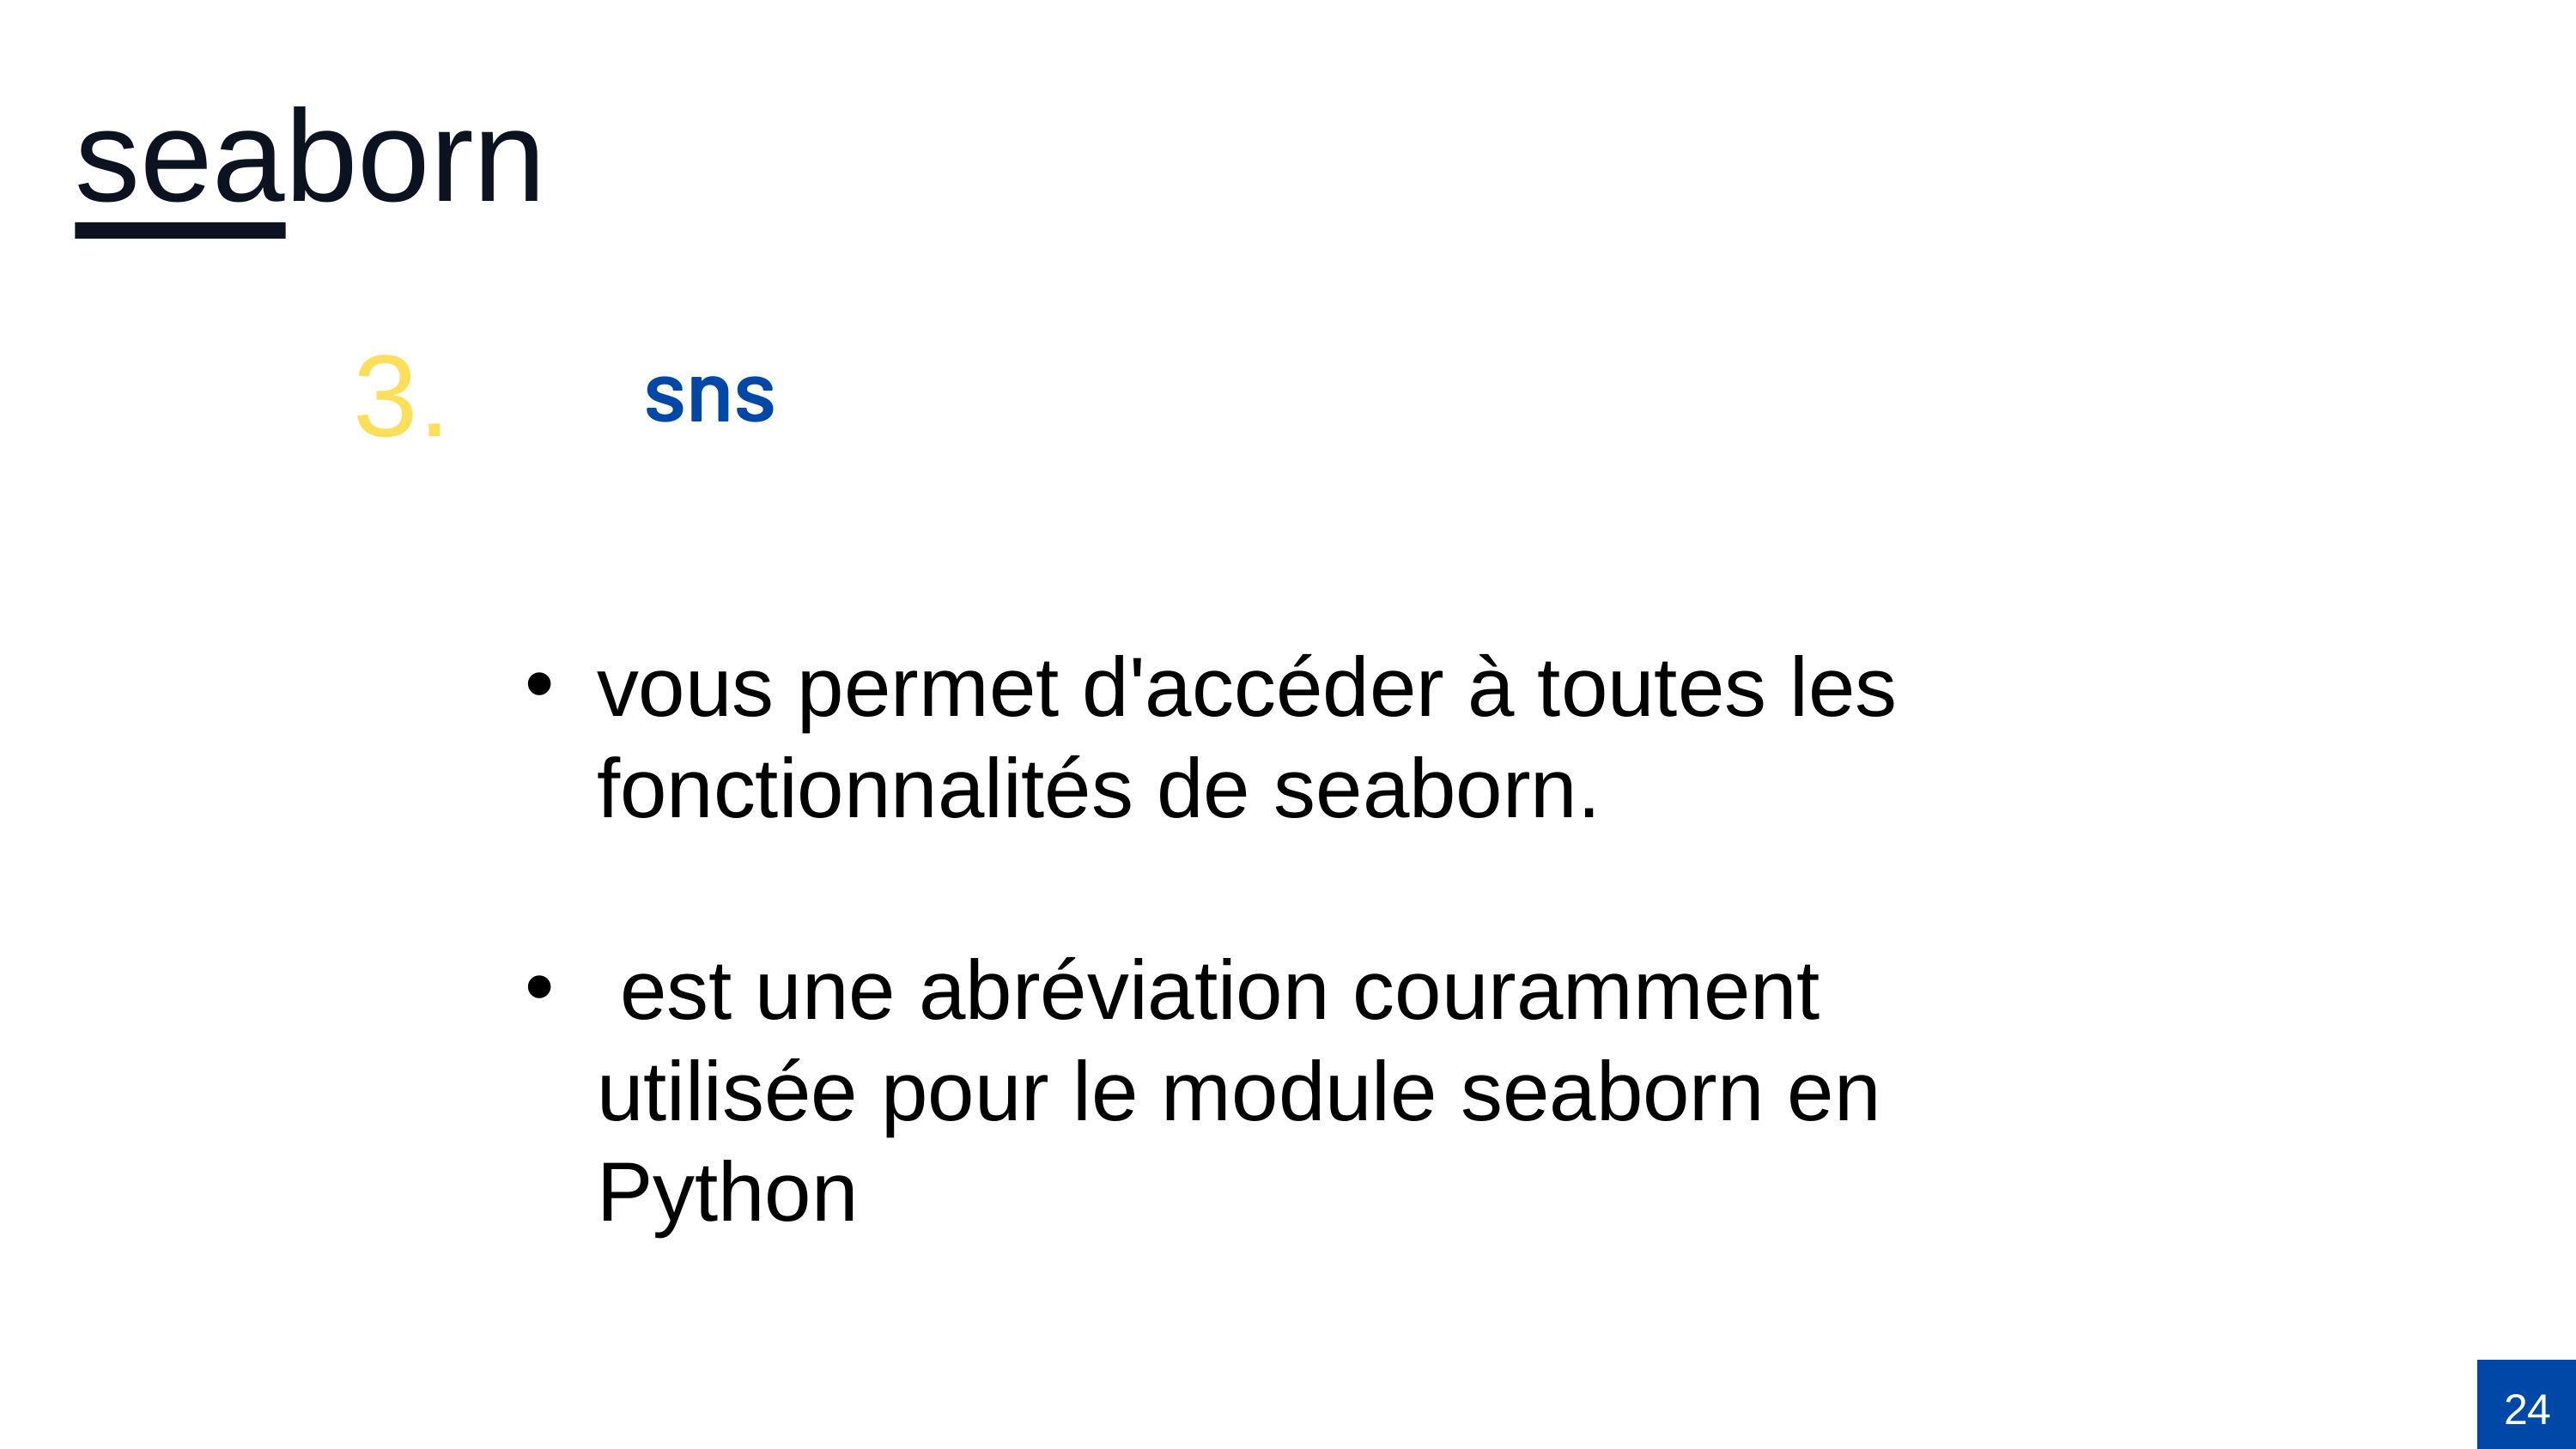

seaborn

3.
sns
vous permet d'accéder à toutes les fonctionnalités de seaborn.

 est une abréviation couramment utilisée pour le module seaborn en Python

24